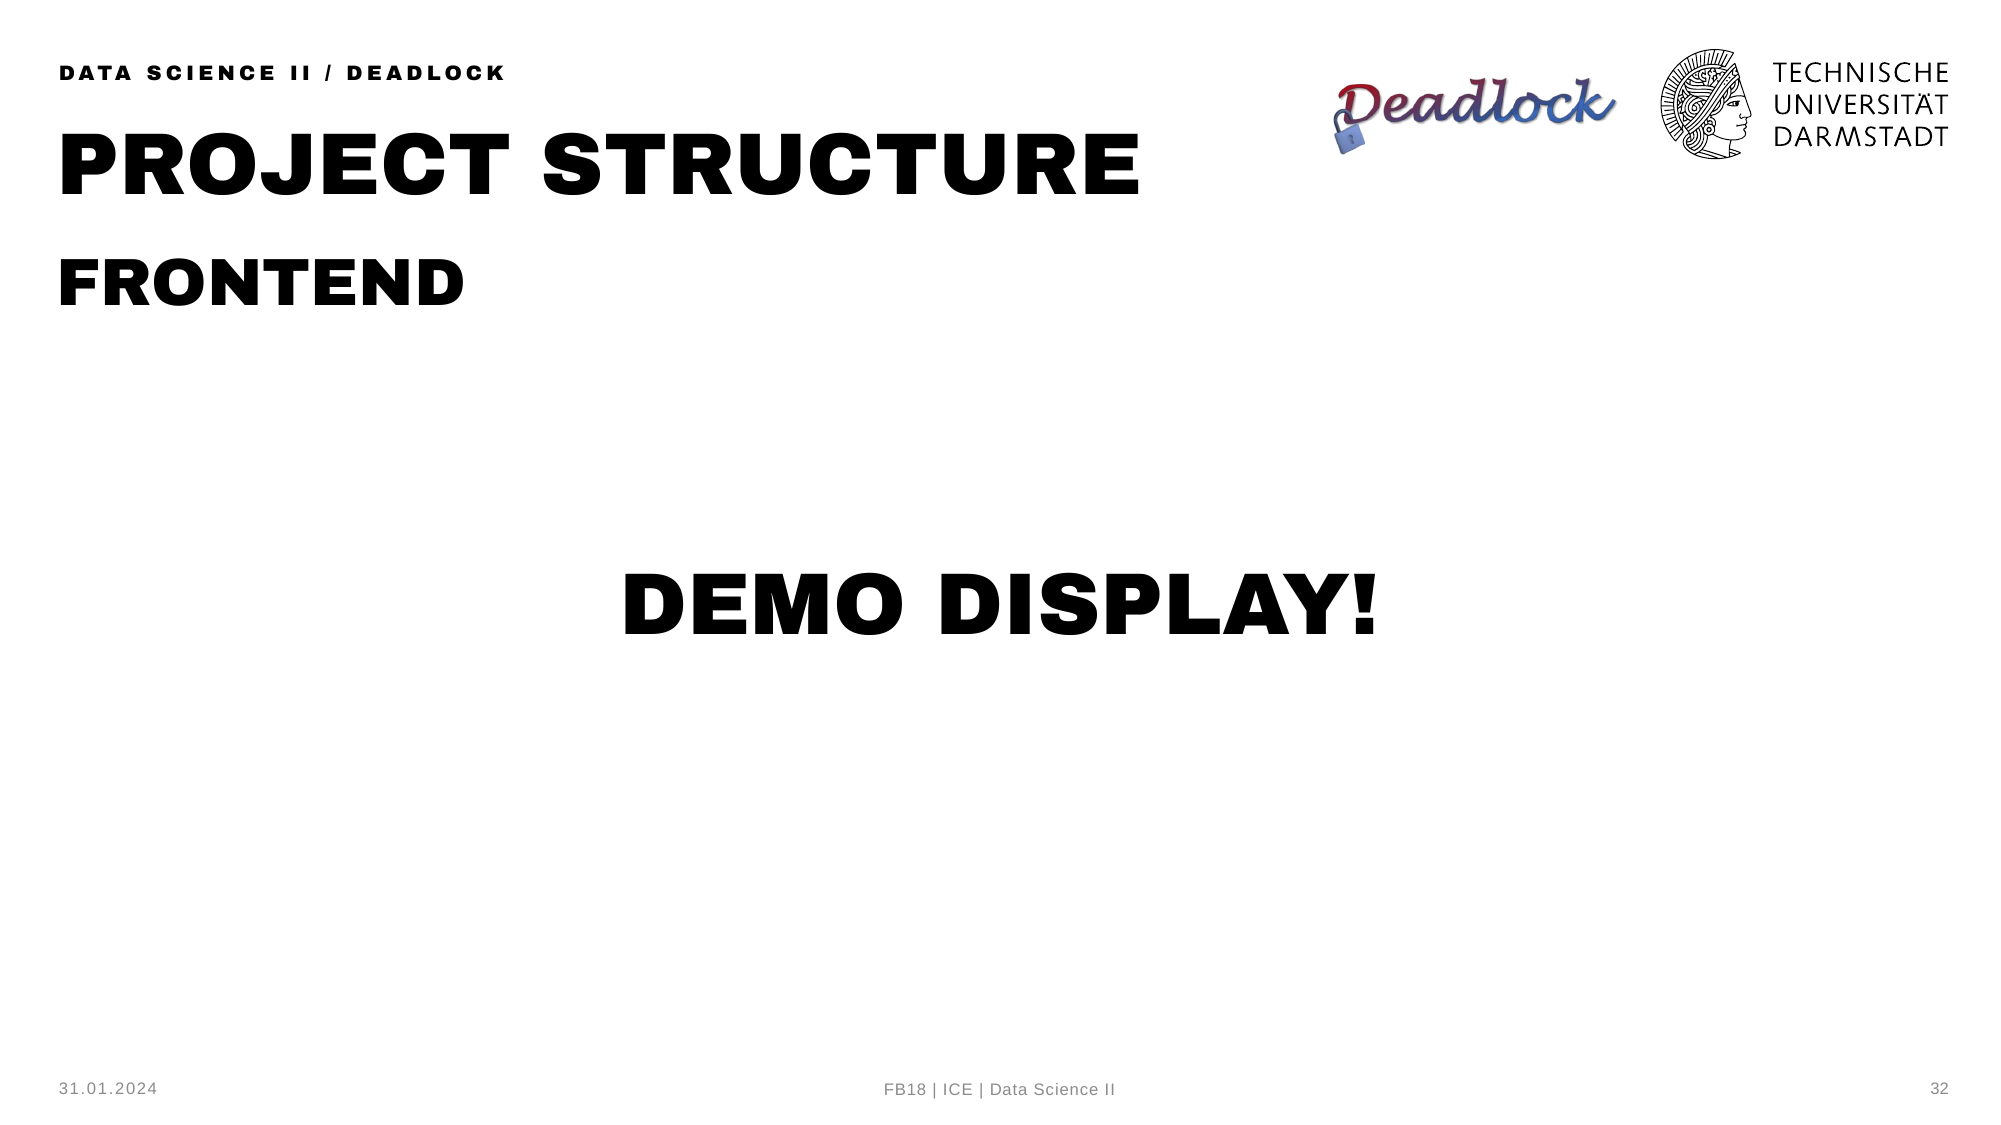

# Project structure
Data Science II / Deadlock
frontEND
Demo display!
31.01.2024
32